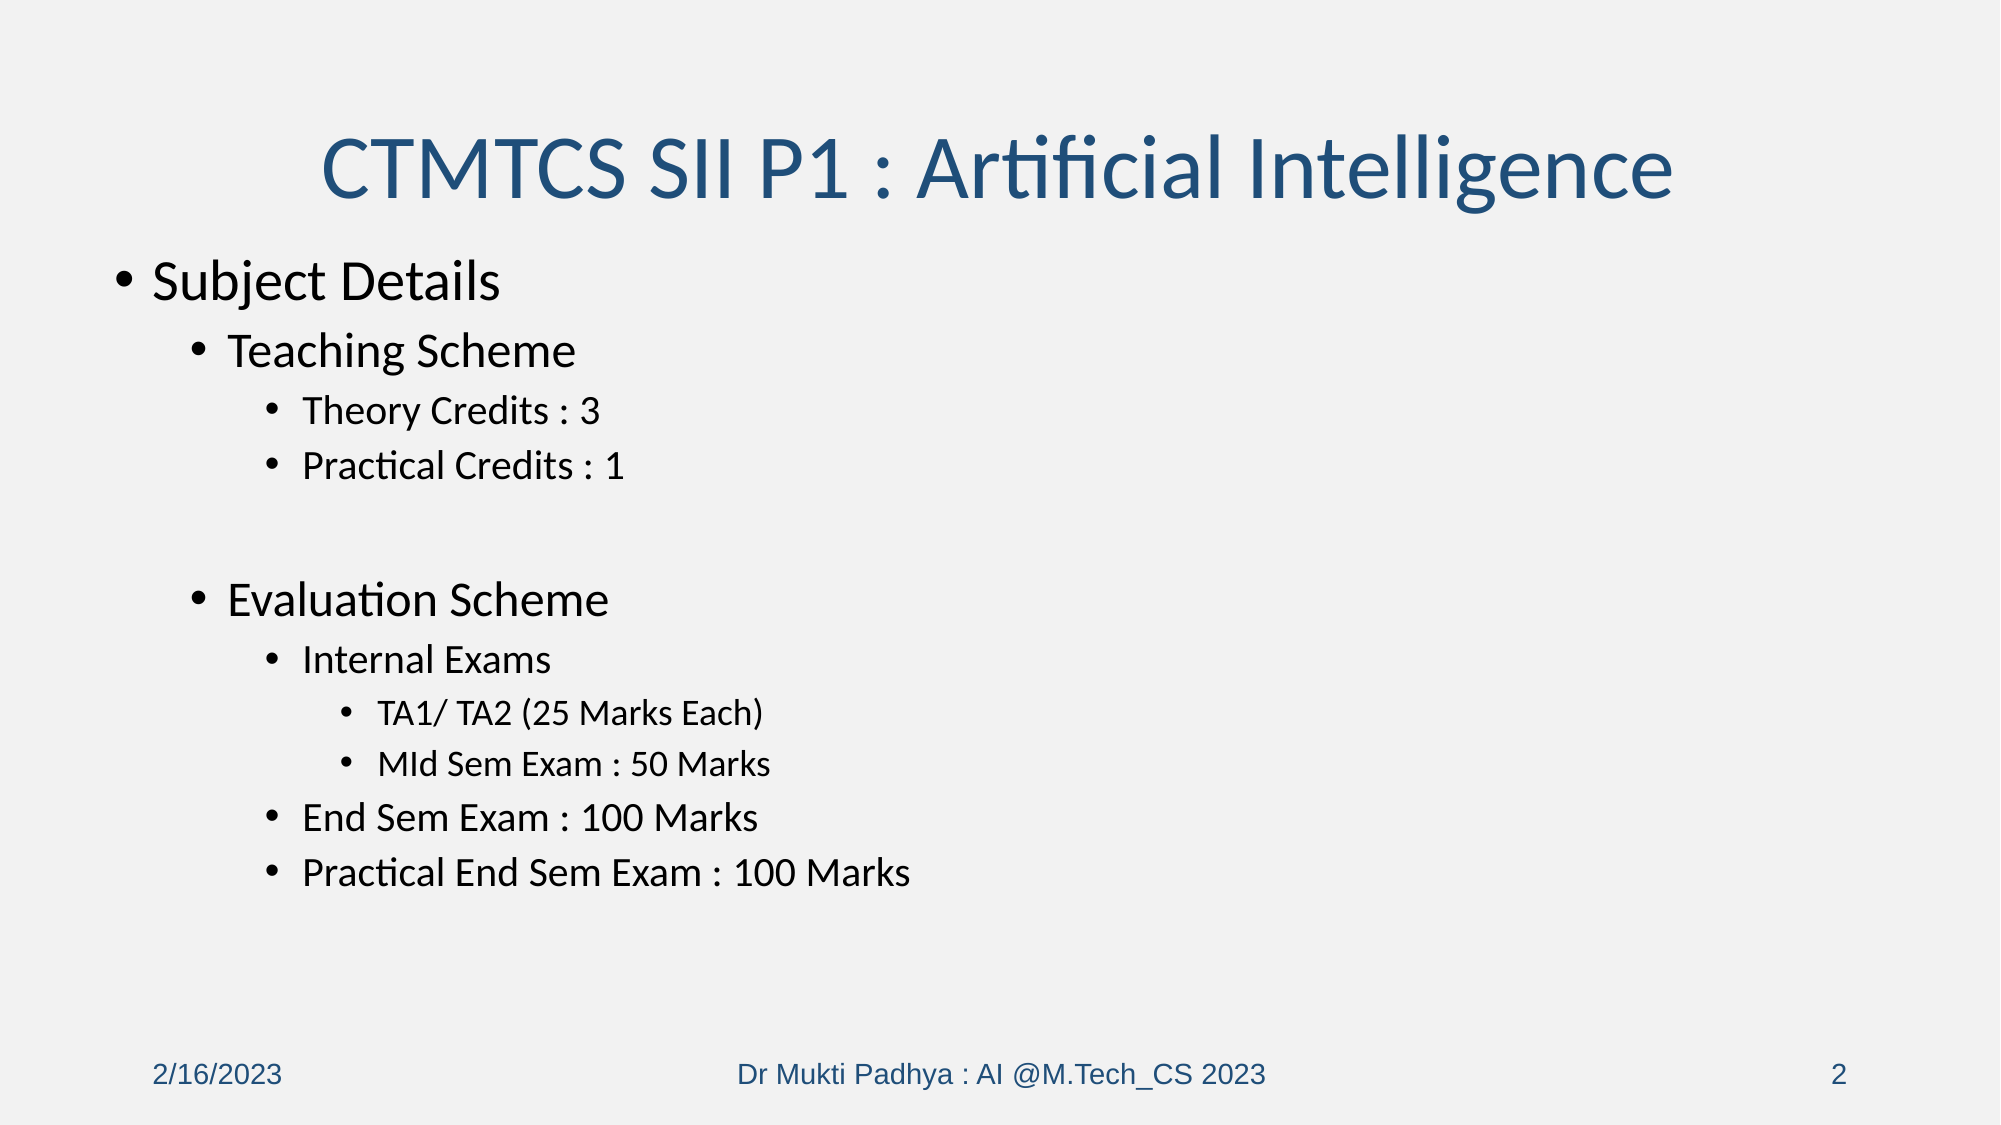

# CTMTCS SII P1 : Artificial Intelligence
Subject Details
Teaching Scheme
Theory Credits : 3
Practical Credits : 1

Evaluation Scheme
Internal Exams
TA1/ TA2 (25 Marks Each)
MId Sem Exam : 50 Marks
End Sem Exam : 100 Marks
Practical End Sem Exam : 100 Marks

Dr Mukti Padhya : AI @M.Tech_CS 2023
2/16/2023
2